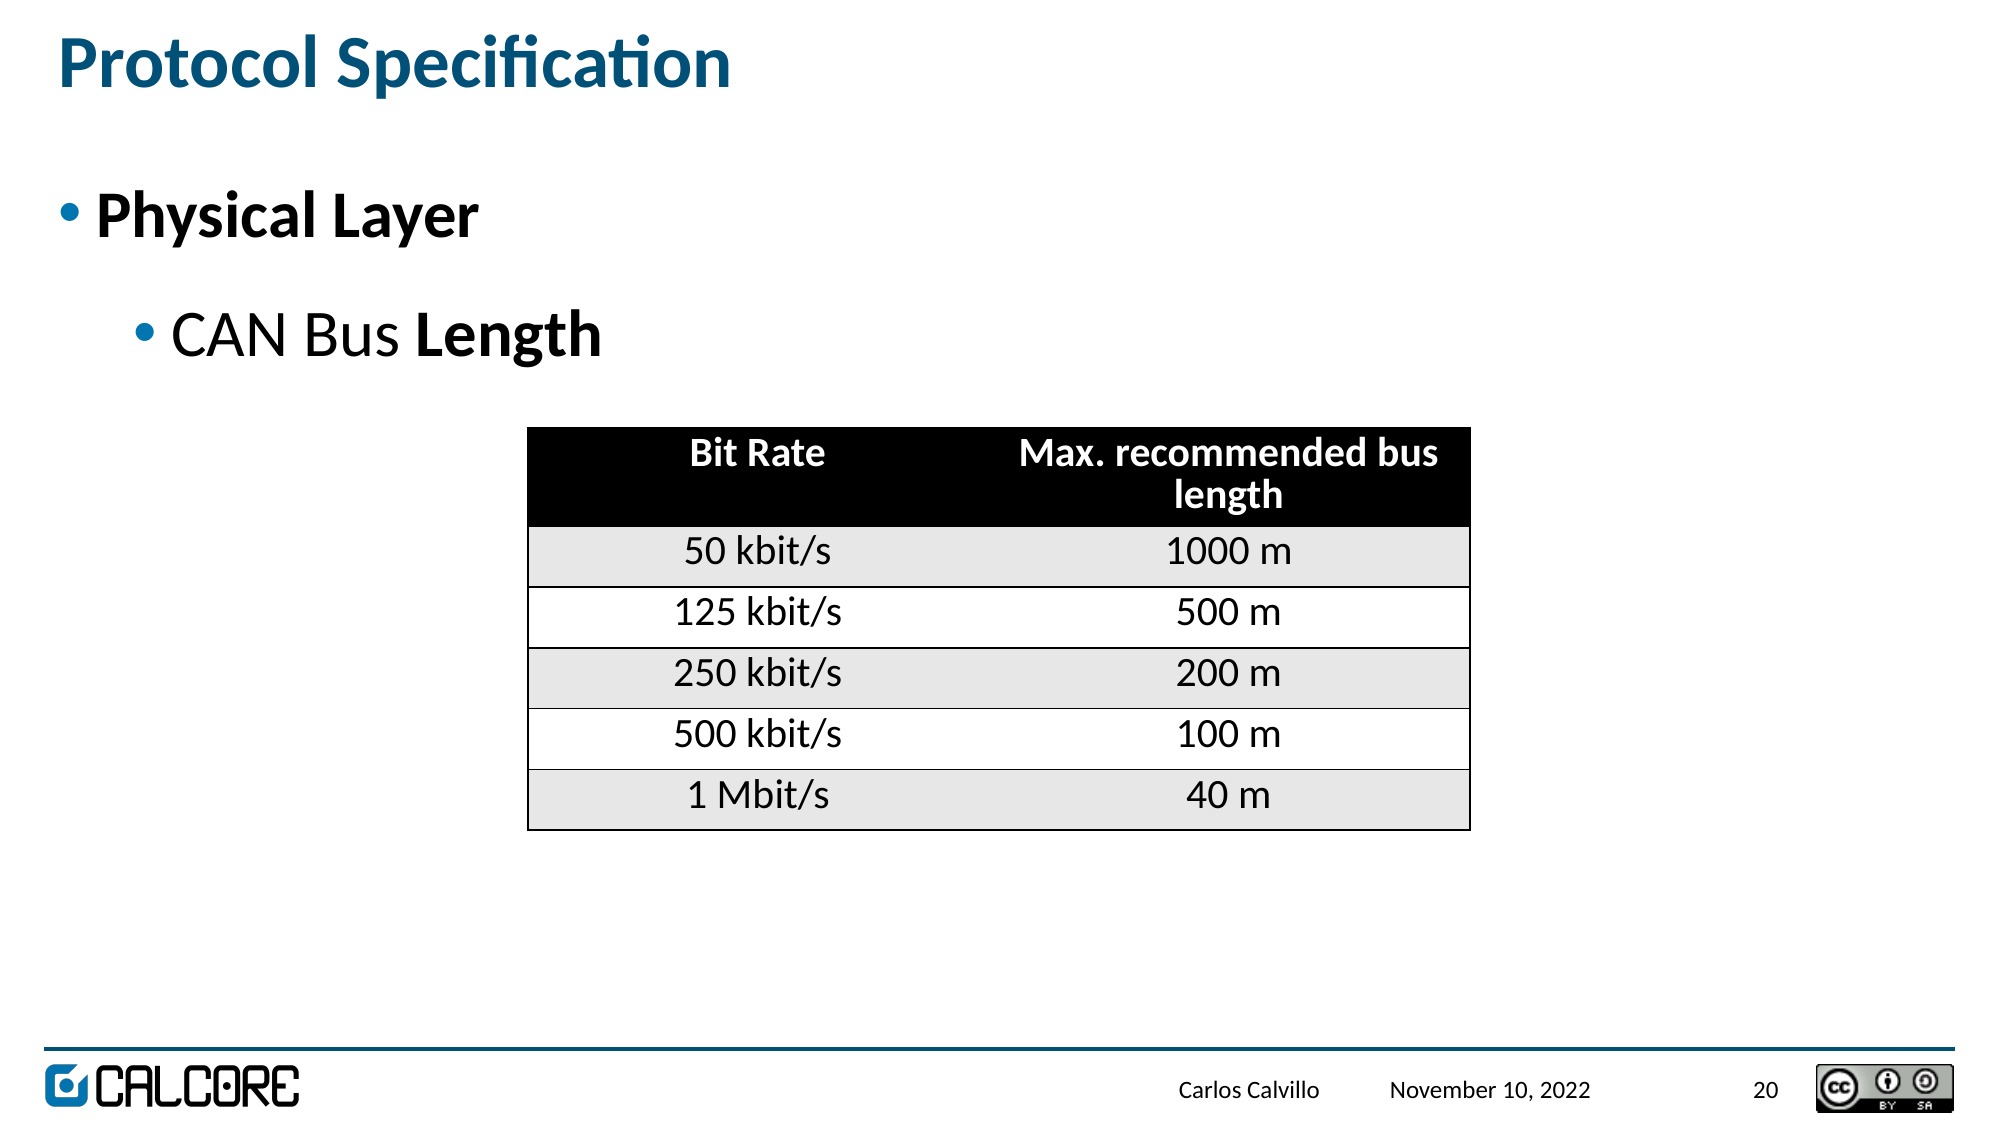

# Protocol Specification
Physical Layer
CAN Bus Length
| Bit Rate | Max. recommended bus length |
| --- | --- |
| 50 kbit/s | 1000 m |
| 125 kbit/s | 500 m |
| 250 kbit/s | 200 m |
| 500 kbit/s | 100 m |
| 1 Mbit/s | 40 m |
Carlos Calvillo
November 10, 2022
20